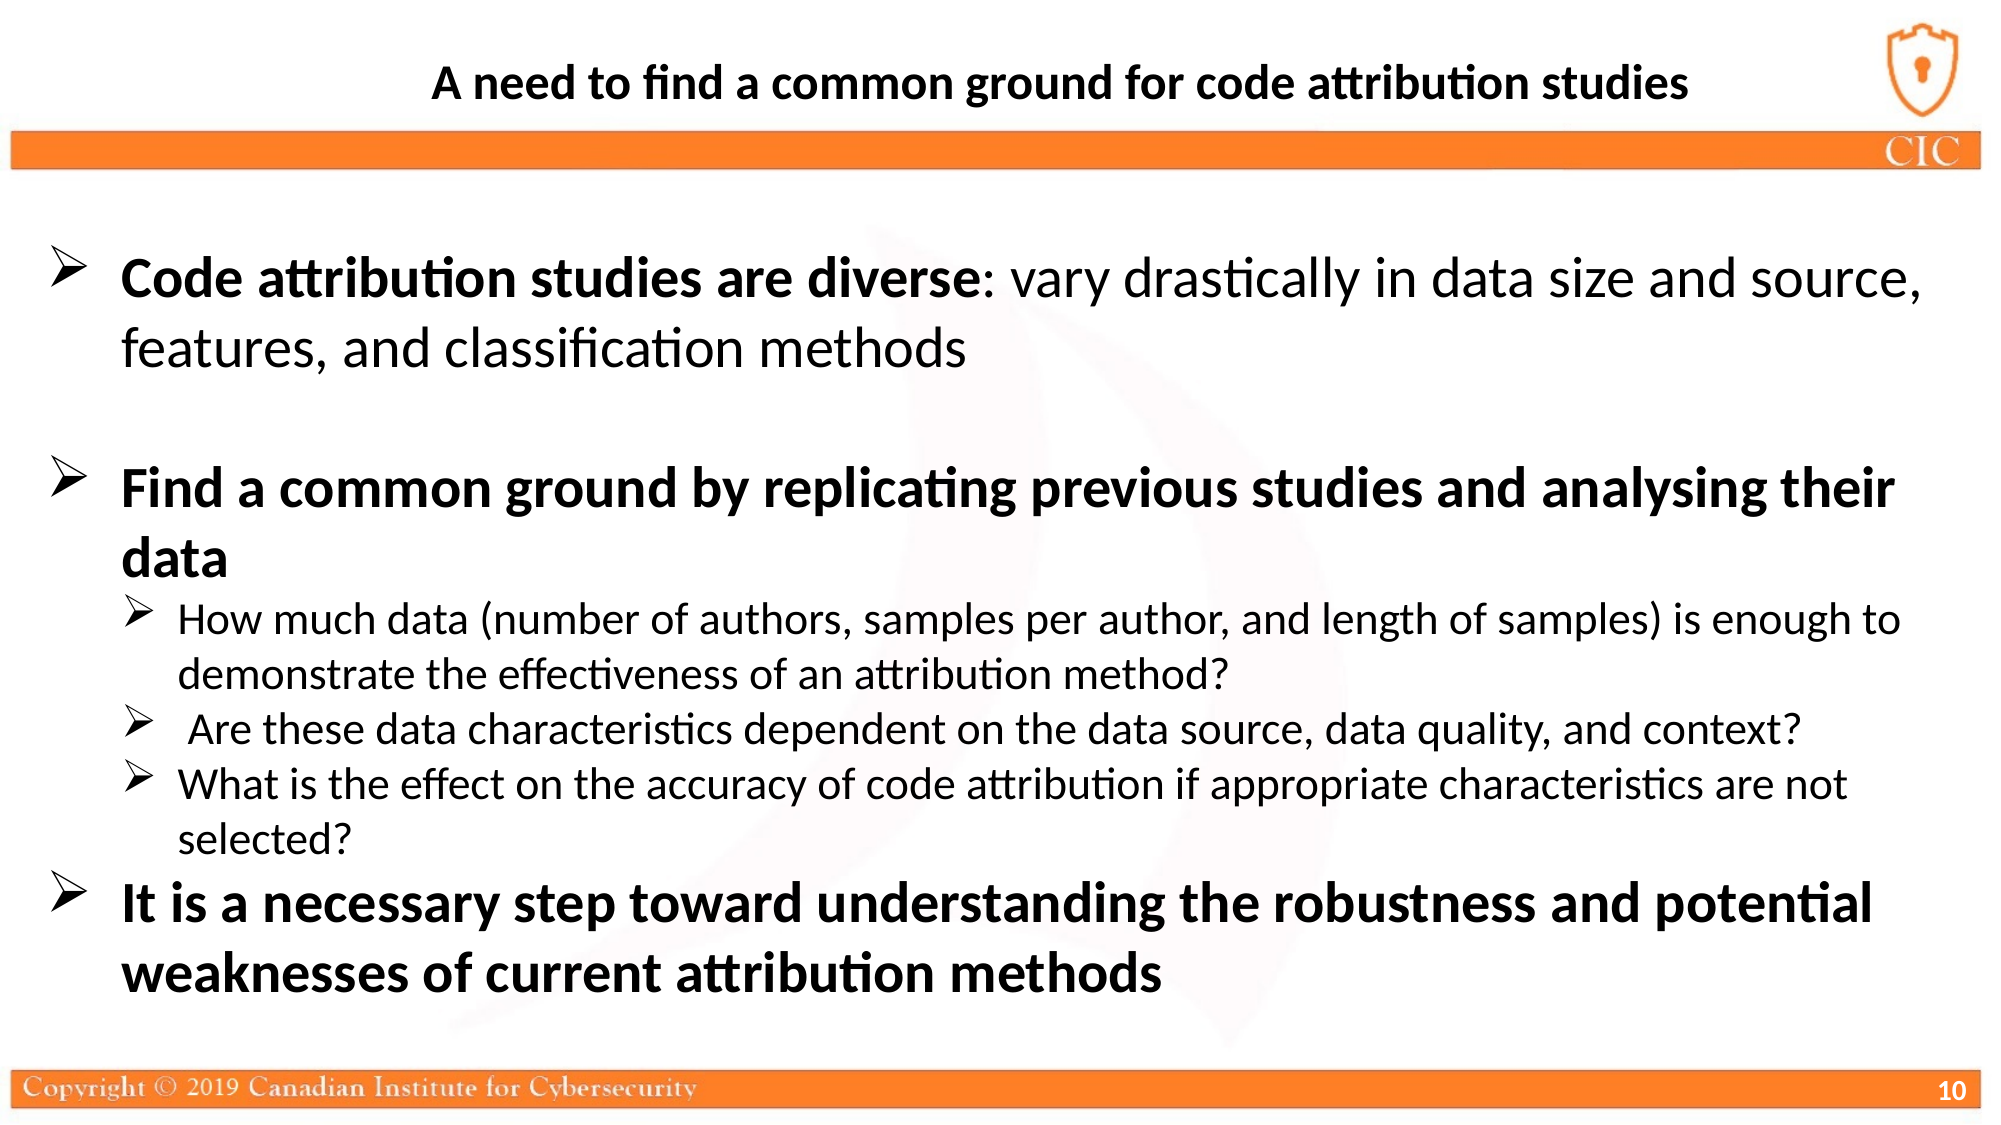

A need to find a common ground for code attribution studies
Code attribution studies are diverse: vary drastically in data size and source,  features, and classification methods

Find a common ground by replicating previous studies and analysing their data
How much data (number of authors, samples per author, and length of samples) is enough to demonstrate the effectiveness of an attribution method?
 Are these data characteristics dependent on the data source, data quality, and context?
What is the effect on the accuracy of code attribution if appropriate characteristics are not selected?
It is a necessary step toward understanding the robustness and potential weaknesses of current attribution methods

10